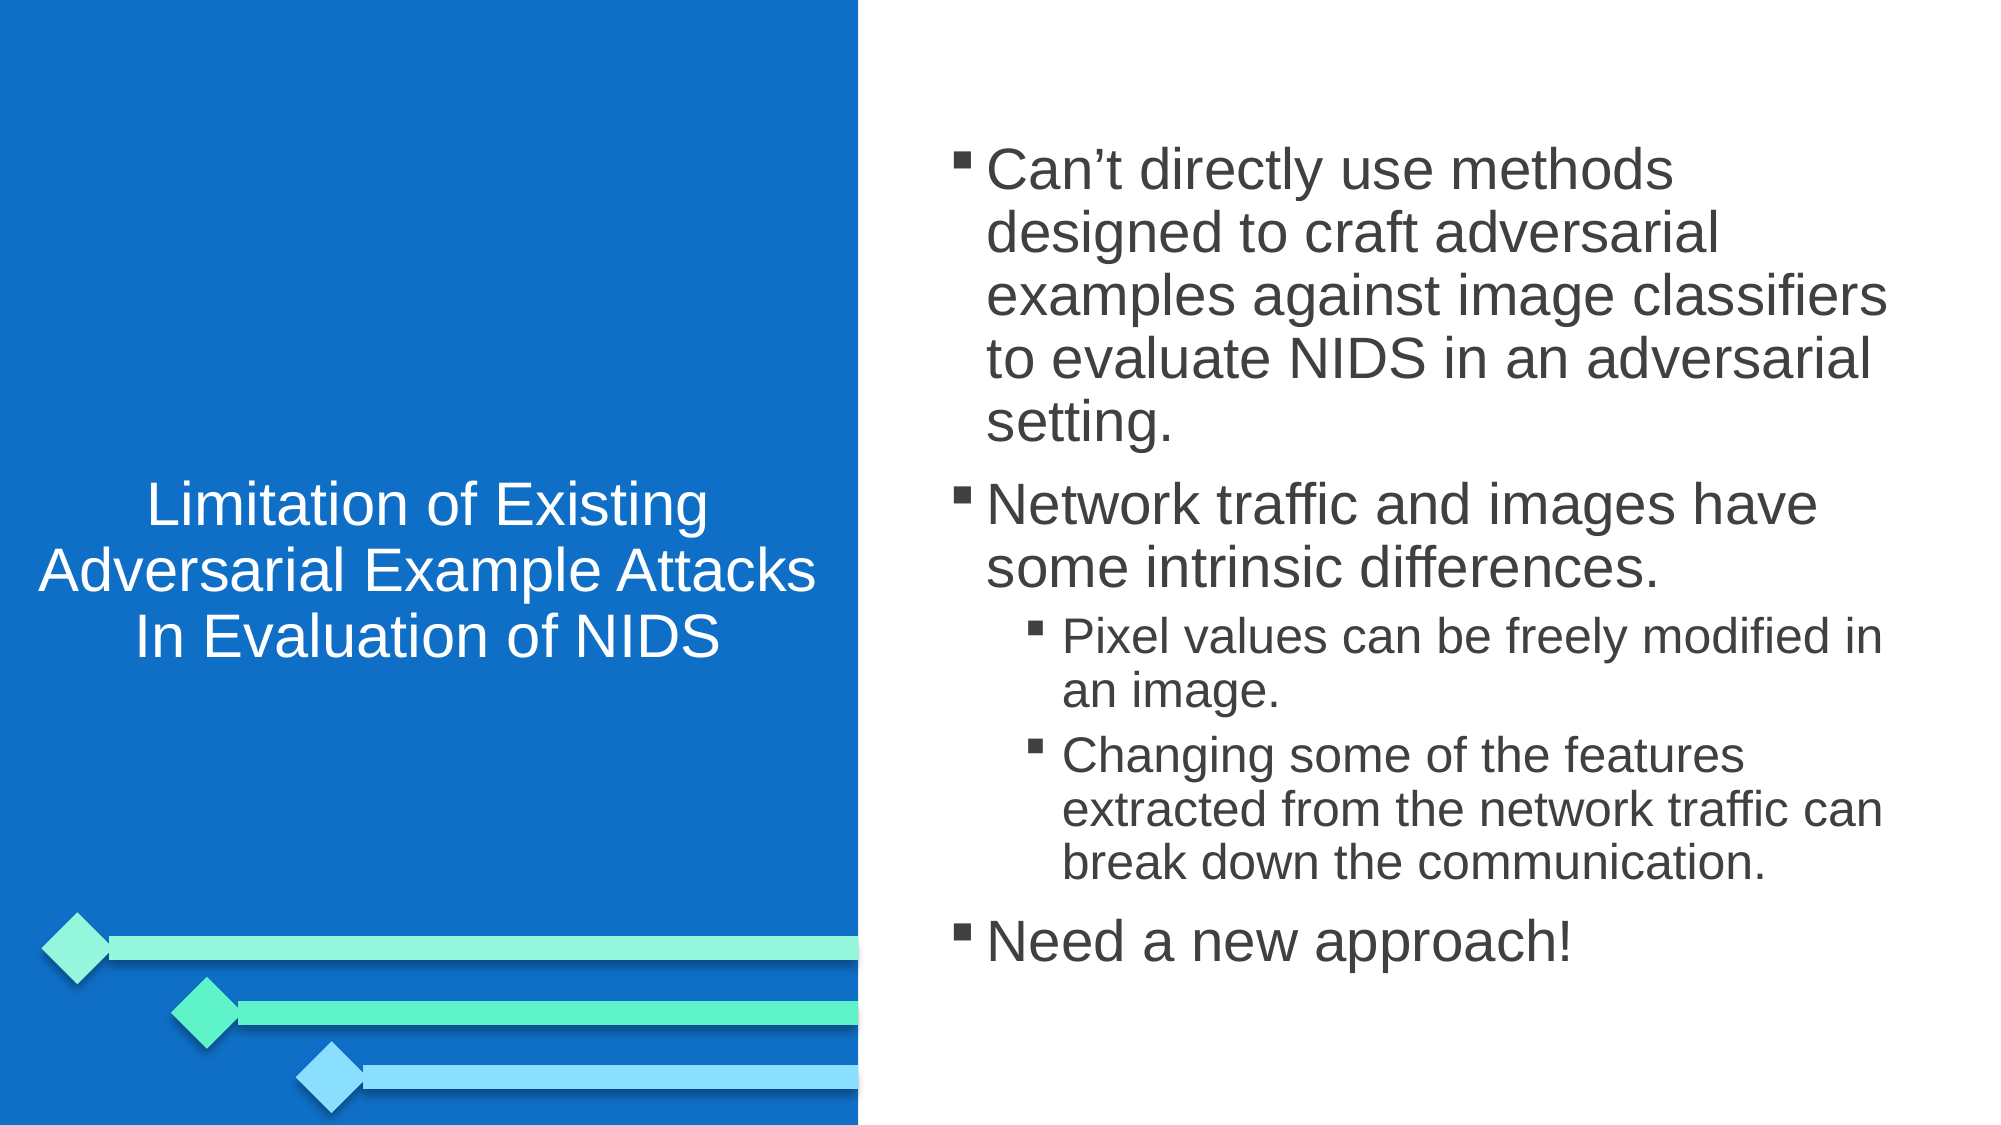

Can’t directly use methods designed to craft adversarial examples against image classifiers to evaluate NIDS in an adversarial setting.
Network traffic and images have some intrinsic differences.
Pixel values can be freely modified in an image.
Changing some of the features extracted from the network traffic can break down the communication.
Need a new approach!
# Limitation of Existing Adversarial Example Attacks In Evaluation of NIDS